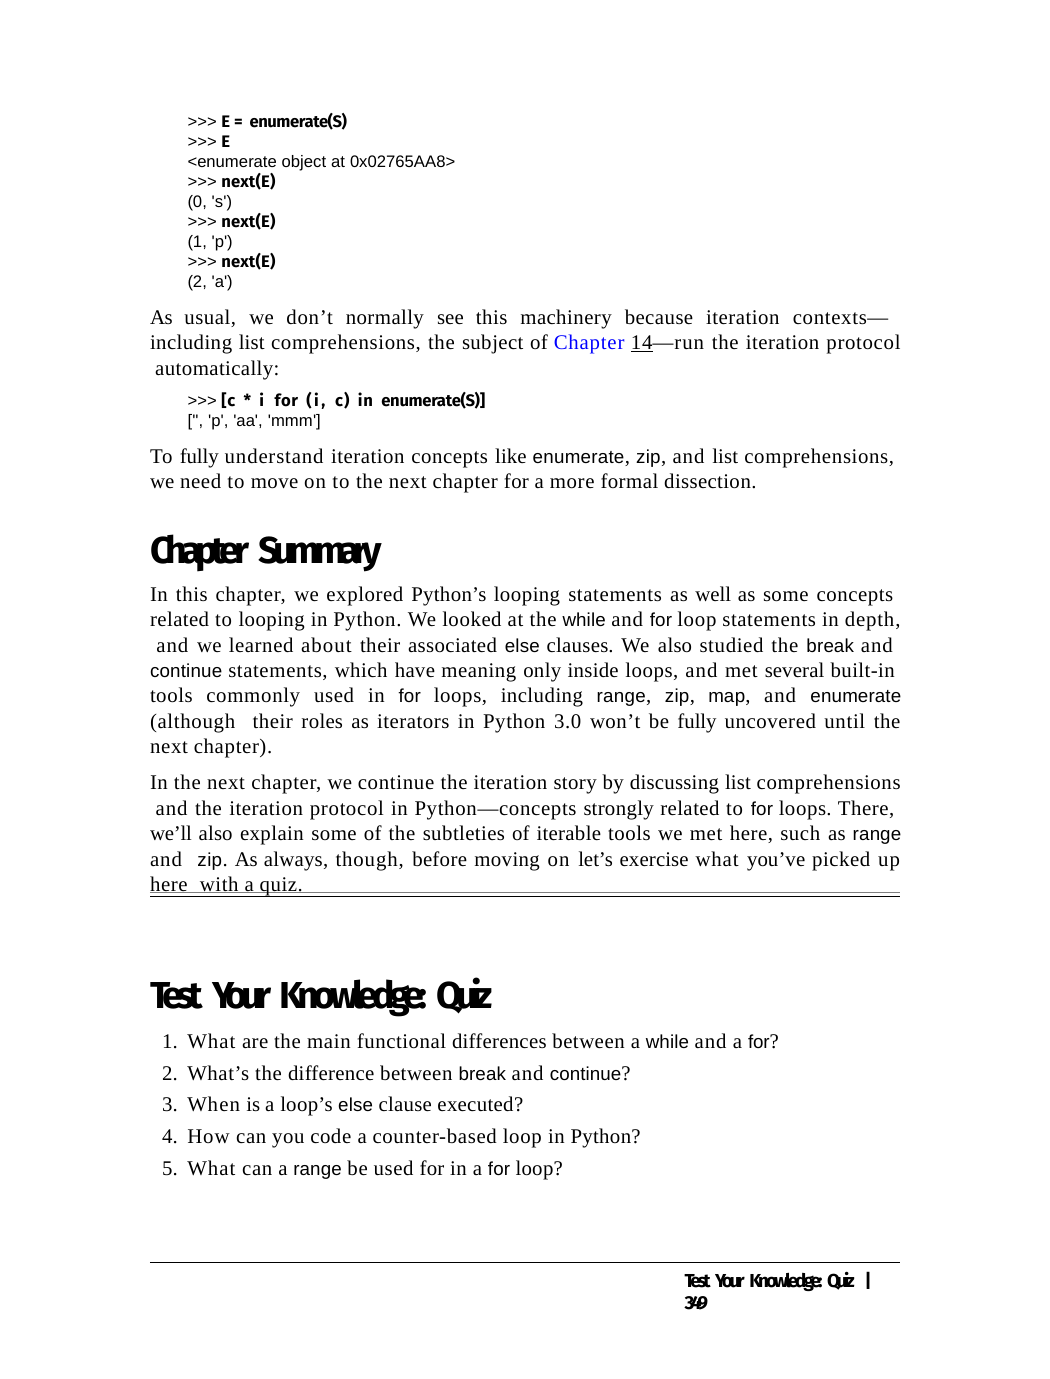

>>> E = enumerate(S)
>>> E
<enumerate object at 0x02765AA8>
>>> next(E)
(0, 's')
>>> next(E)
(1, 'p')
>>> next(E)
(2, 'a')
As usual, we don’t normally see this machinery because iteration contexts—  including list comprehensions, the subject of Chapter 14—run the iteration protocol  automatically:
>>> [c * i for (i, c) in enumerate(S)]
['', 'p', 'aa', 'mmm']
To fully understand iteration concepts like enumerate, zip, and list comprehensions,  we need to move on to the next chapter for a more formal dissection.

Chapter Summary
In this chapter, we explored Python’s looping statements as well as some concepts  related to looping in Python. We looked at the while and for loop statements in depth,  and we learned about their associated else clauses. We also studied the break and  continue statements, which have meaning only inside loops, and met several built-in  tools commonly used in for loops, including range, zip, map, and enumerate (although  their roles as iterators in Python 3.0 won’t be fully uncovered until the next chapter).
In the next chapter, we continue the iteration story by discussing list comprehensions  and the iteration protocol in Python—concepts strongly related to for loops. There,  we’ll also explain some of the subtleties of iterable tools we met here, such as range and  zip. As always, though, before moving on let’s exercise what you’ve picked up here  with a quiz.

Test Your Knowledge: Quiz
What are the main functional differences between a while and a for?
What’s the difference between break and continue?
When is a loop’s else clause executed?
How can you code a counter-based loop in Python?
What can a range be used for in a for loop?

Test Your Knowledge: Quiz  |  349